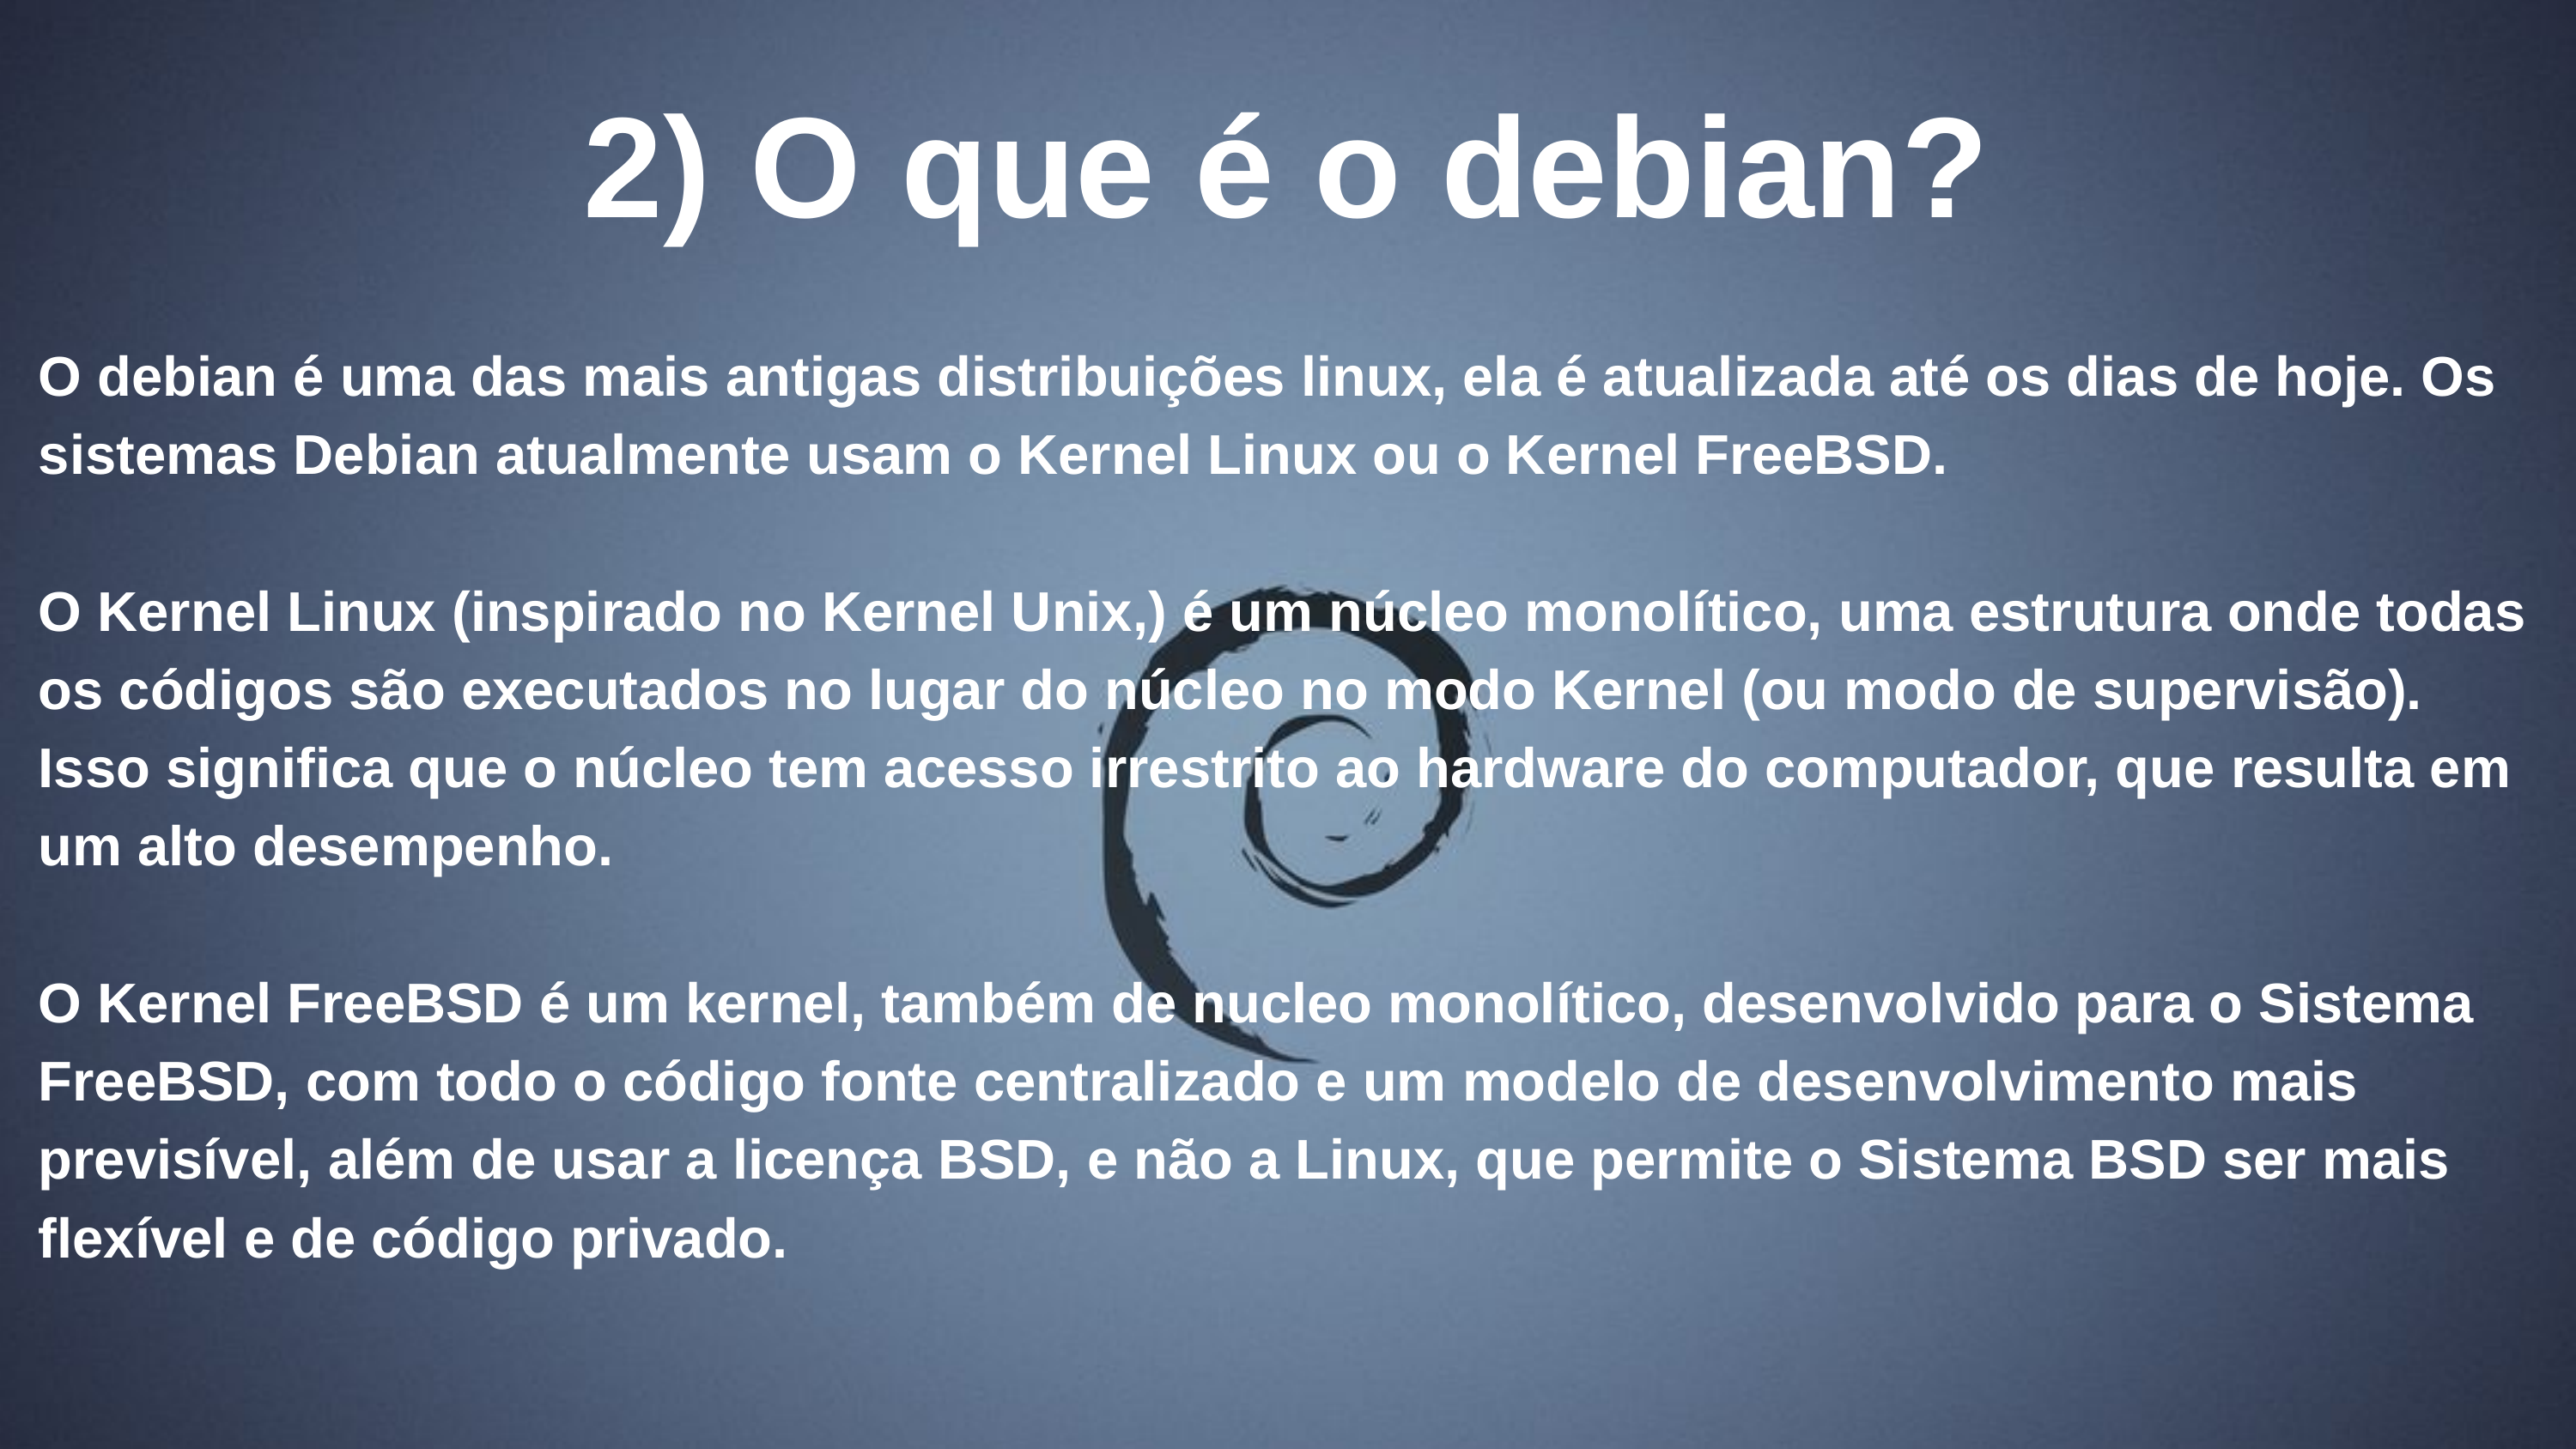

2) O que é o debian?

O debian é uma das mais antigas distribuições linux, ela é atualizada até os dias de hoje. Os sistemas Debian atualmente usam o Kernel Linux ou o Kernel FreeBSD.

O Kernel Linux (inspirado no Kernel Unix,) é um núcleo monolítico, uma estrutura onde todas os códigos são executados no lugar do núcleo no modo Kernel (ou modo de supervisão). Isso significa que o núcleo tem acesso irrestrito ao hardware do computador, que resulta em um alto desempenho.

O Kernel FreeBSD é um kernel, também de nucleo monolítico, desenvolvido para o Sistema FreeBSD, com todo o código fonte centralizado e um modelo de desenvolvimento mais previsível, além de usar a licença BSD, e não a Linux, que permite o Sistema BSD ser mais flexível e de código privado.